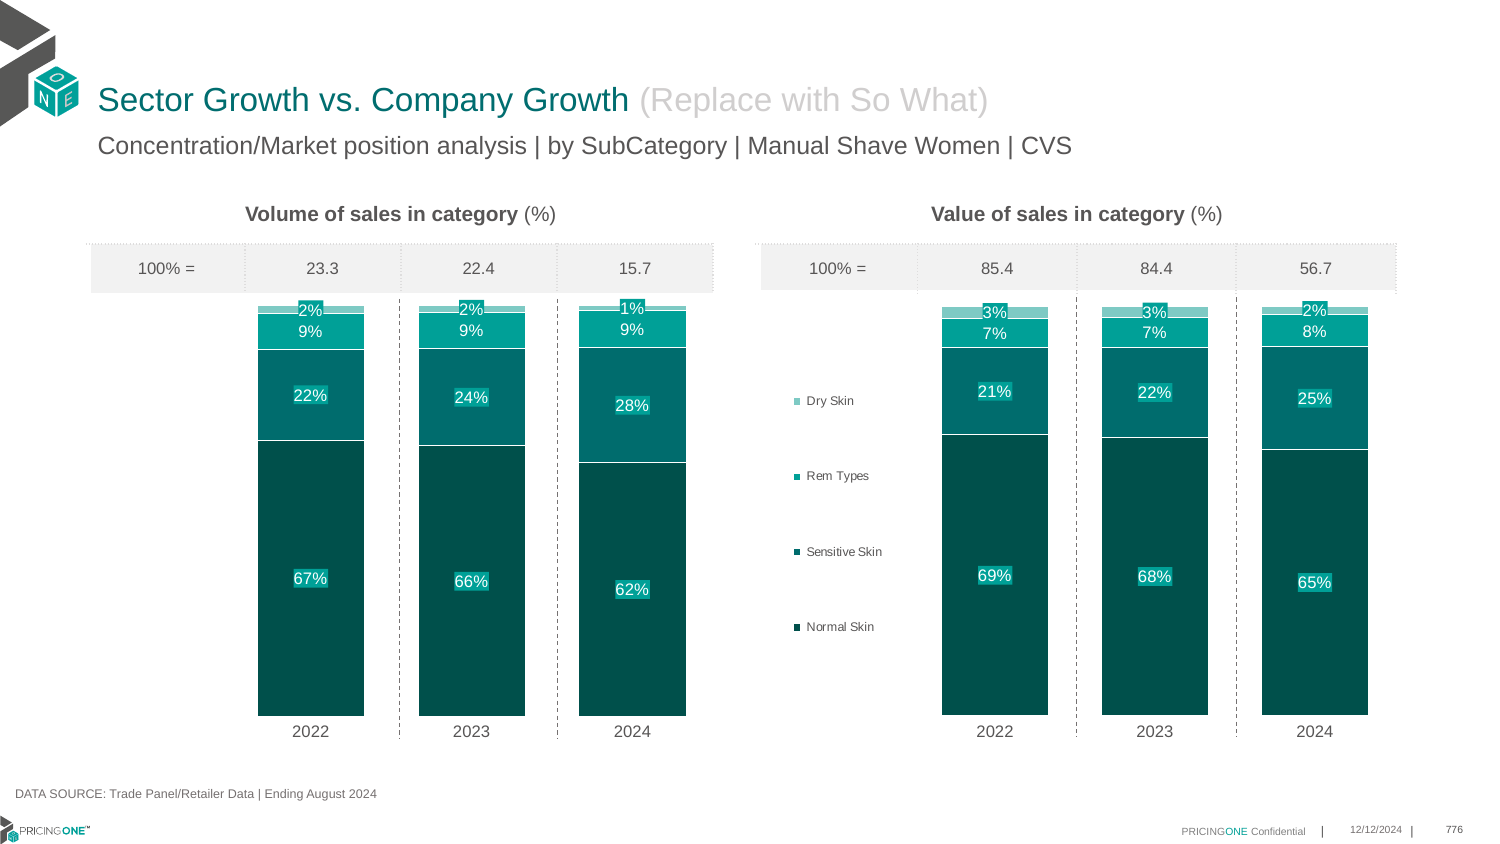

# Sector Growth vs. Company Growth (Replace with So What)
Concentration/Market position analysis | by SubCategory | Manual Shave Women | CVS
| Volume of sales in category (%) |  |  |  |
| --- | --- | --- | --- |
| 100% = | 23.3 | 22.4 | 15.7 |
| Value of sales in category (%) |  |  |  |
| --- | --- | --- | --- |
| 100% = | 85.4 | 84.4 | 56.7 |

### Chart

| Category | Normal Skin | Sensitive Skin | Rem Types | Dry Skin |
|---|---|---|---|---|
| 2022 | 0.6730067385546965 | 0.2206196491234385 | 0.08711873789237262 | 0.019254874429492305 |
| 2023 | 0.6586169974545262 | 0.23747223159033243 | 0.08744663765053477 | 0.01646413330460661 |
| 2024 | 0.6181166080892977 | 0.27918794700797617 | 0.09118498554238133 | 0.011510459360344796 |

### Chart

| Category | Normal Skin | Sensitive Skin | Rem Types | Dry Skin |
|---|---|---|---|---|
| 2022 | 0.6855672711799521 | 0.21277583994332178 | 0.07053320540837747 | 0.031123683468348613 |
| 2023 | 0.6800277615306278 | 0.21865069887606595 | 0.07287129204299664 | 0.028450247550309567 |
| 2024 | 0.6500648389203196 | 0.25033359154657175 | 0.07864759873147942 | 0.020953970801629224 |
DATA SOURCE: Trade Panel/Retailer Data | Ending August 2024

12/12/2024
776